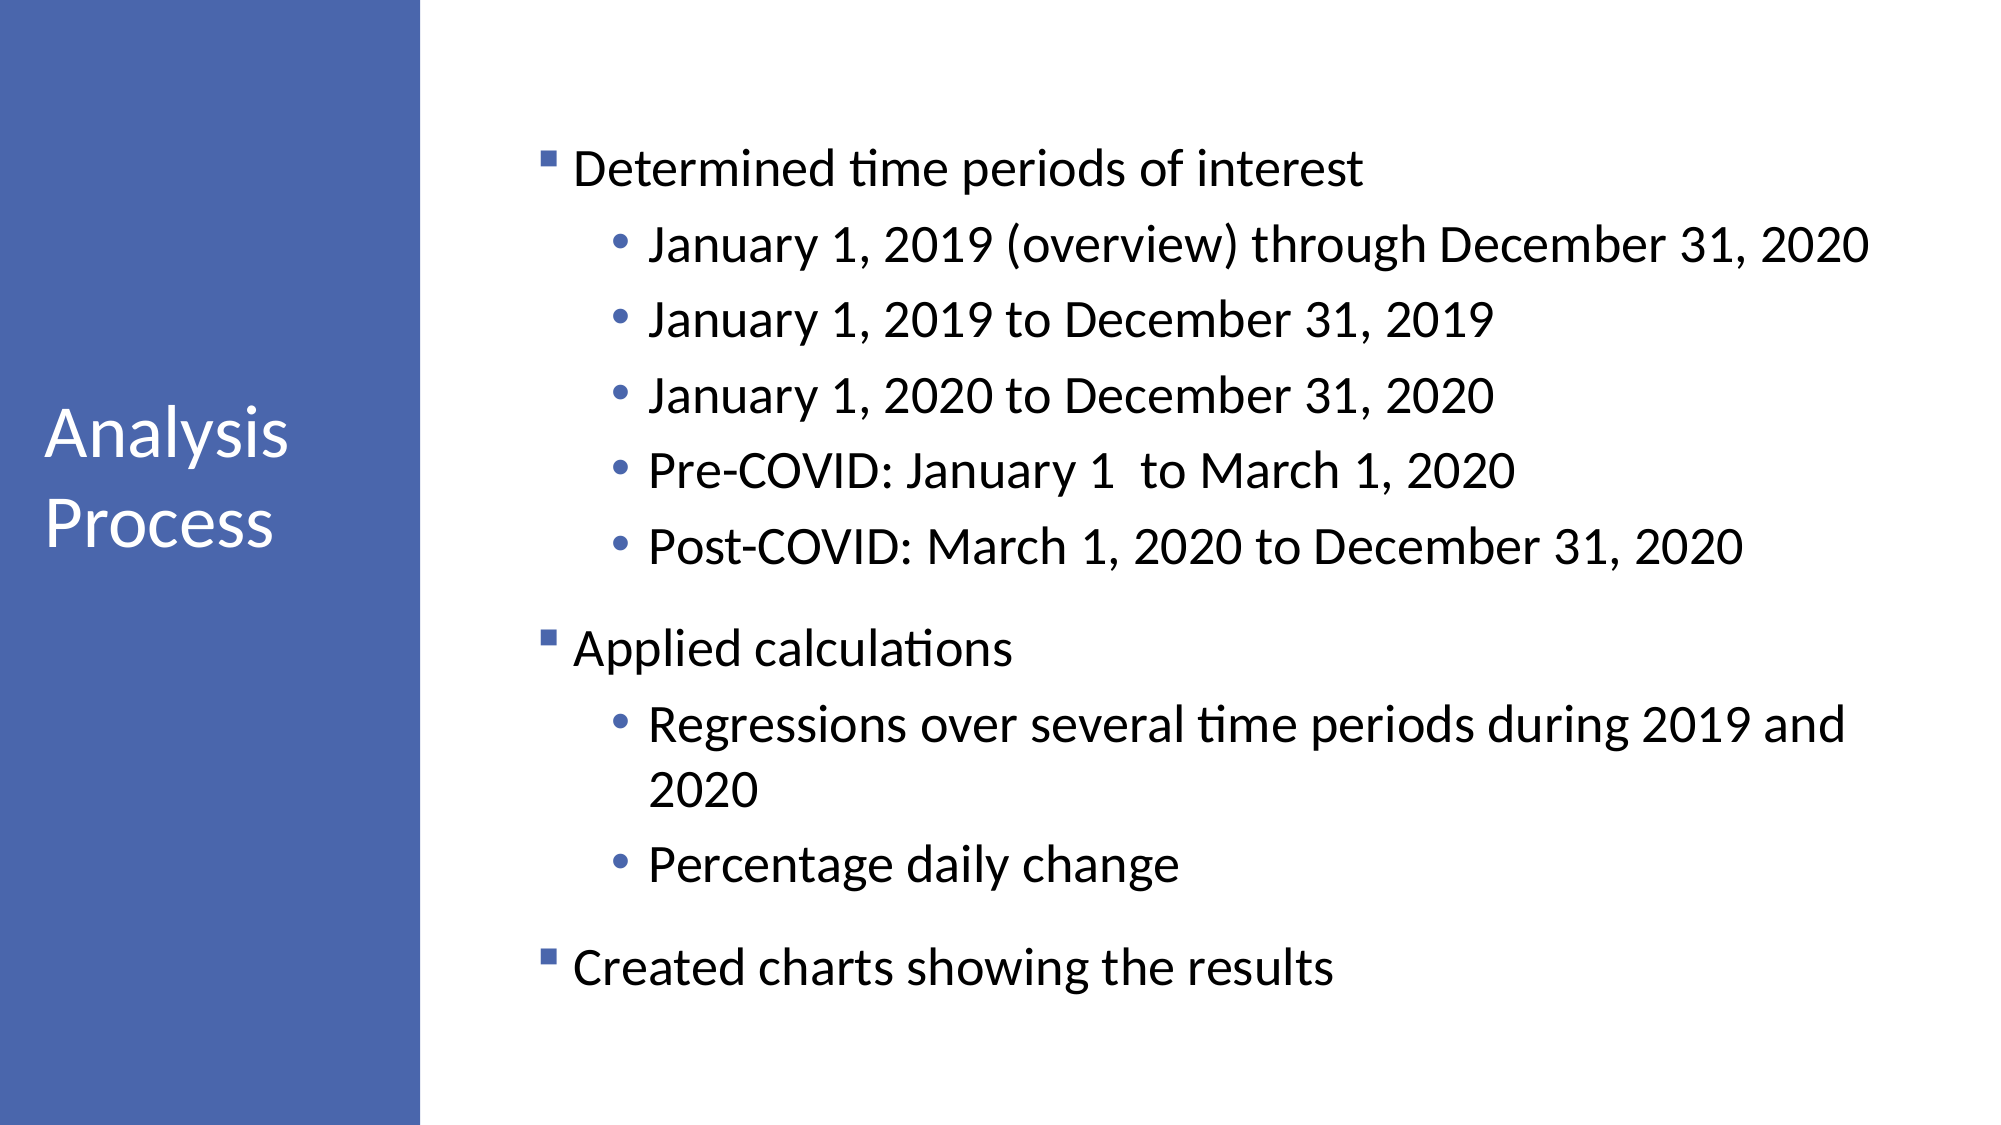

Analysis Process

Determined time periods of interest
January 1, 2019 (overview) through December 31, 2020
January 1, 2019 to December 31, 2019
January 1, 2020 to December 31, 2020
Pre-COVID: January 1  to March 1, 2020
Post-COVID: March 1, 2020 to December 31, 2020
Applied calculations
Regressions over several time periods during 2019 and 2020
Percentage daily change
Created charts showing the results